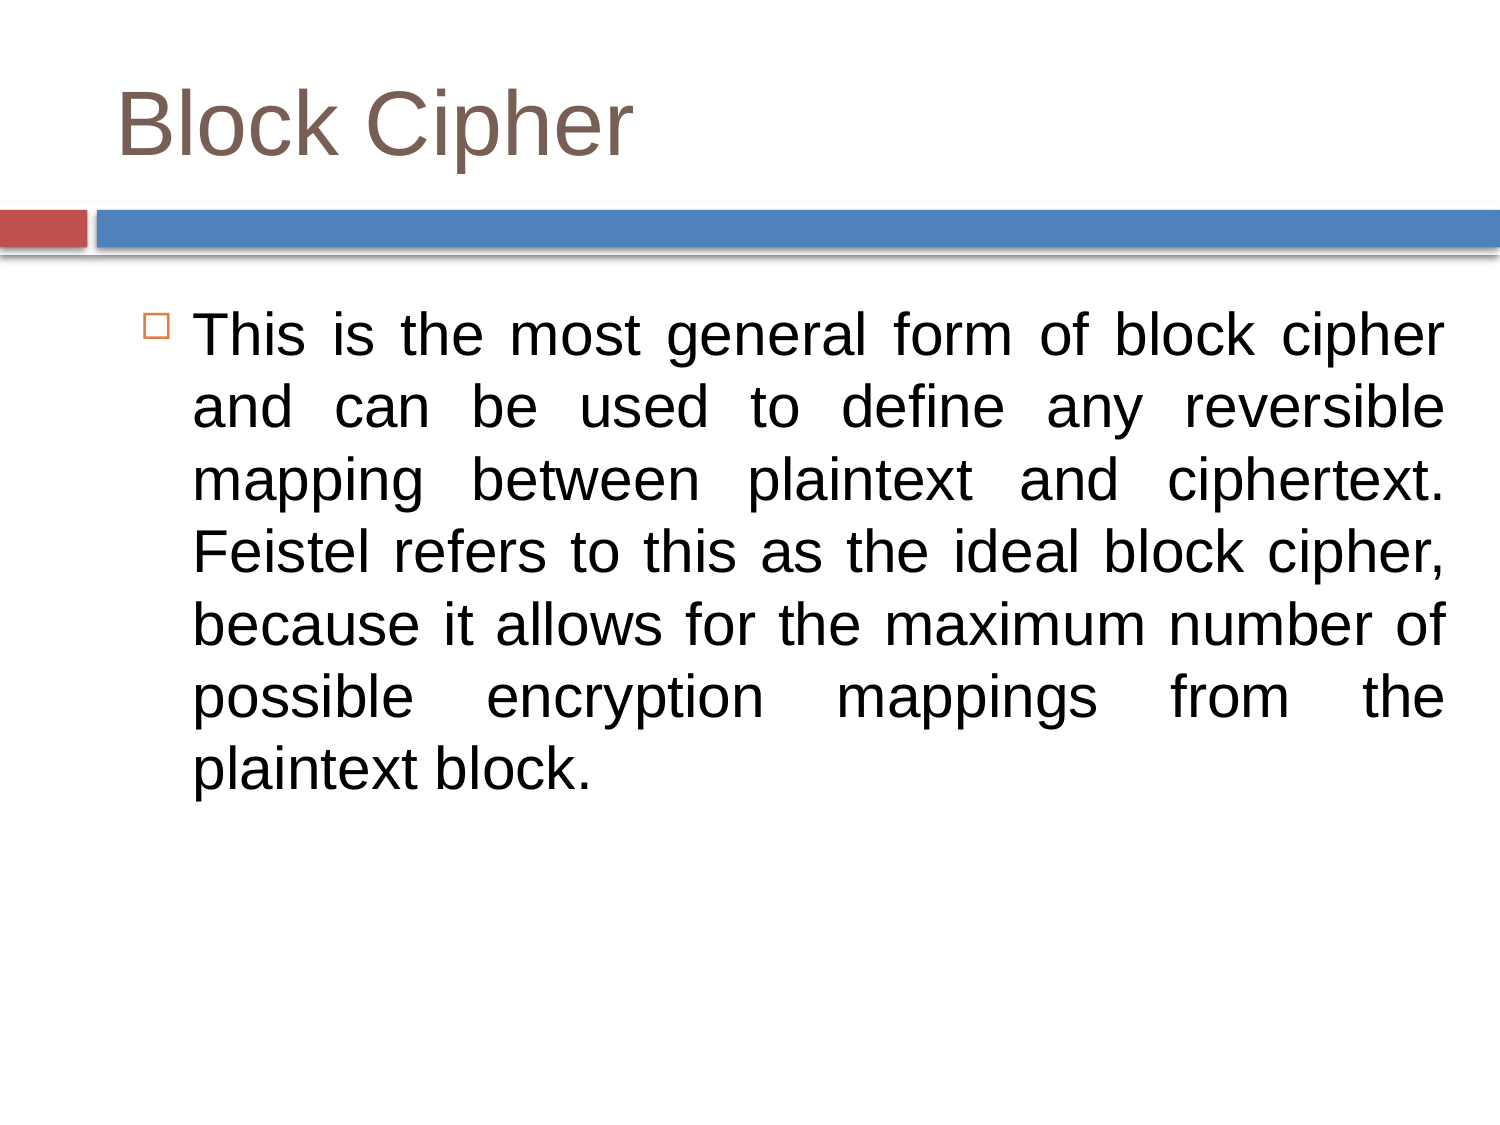

Block Cipher
This is the most general form of block cipher and can be used to define any reversible mapping between plaintext and ciphertext. Feistel refers to this as the ideal block cipher, because it allows for the maximum number of possible encryption mappings from the plaintext block.